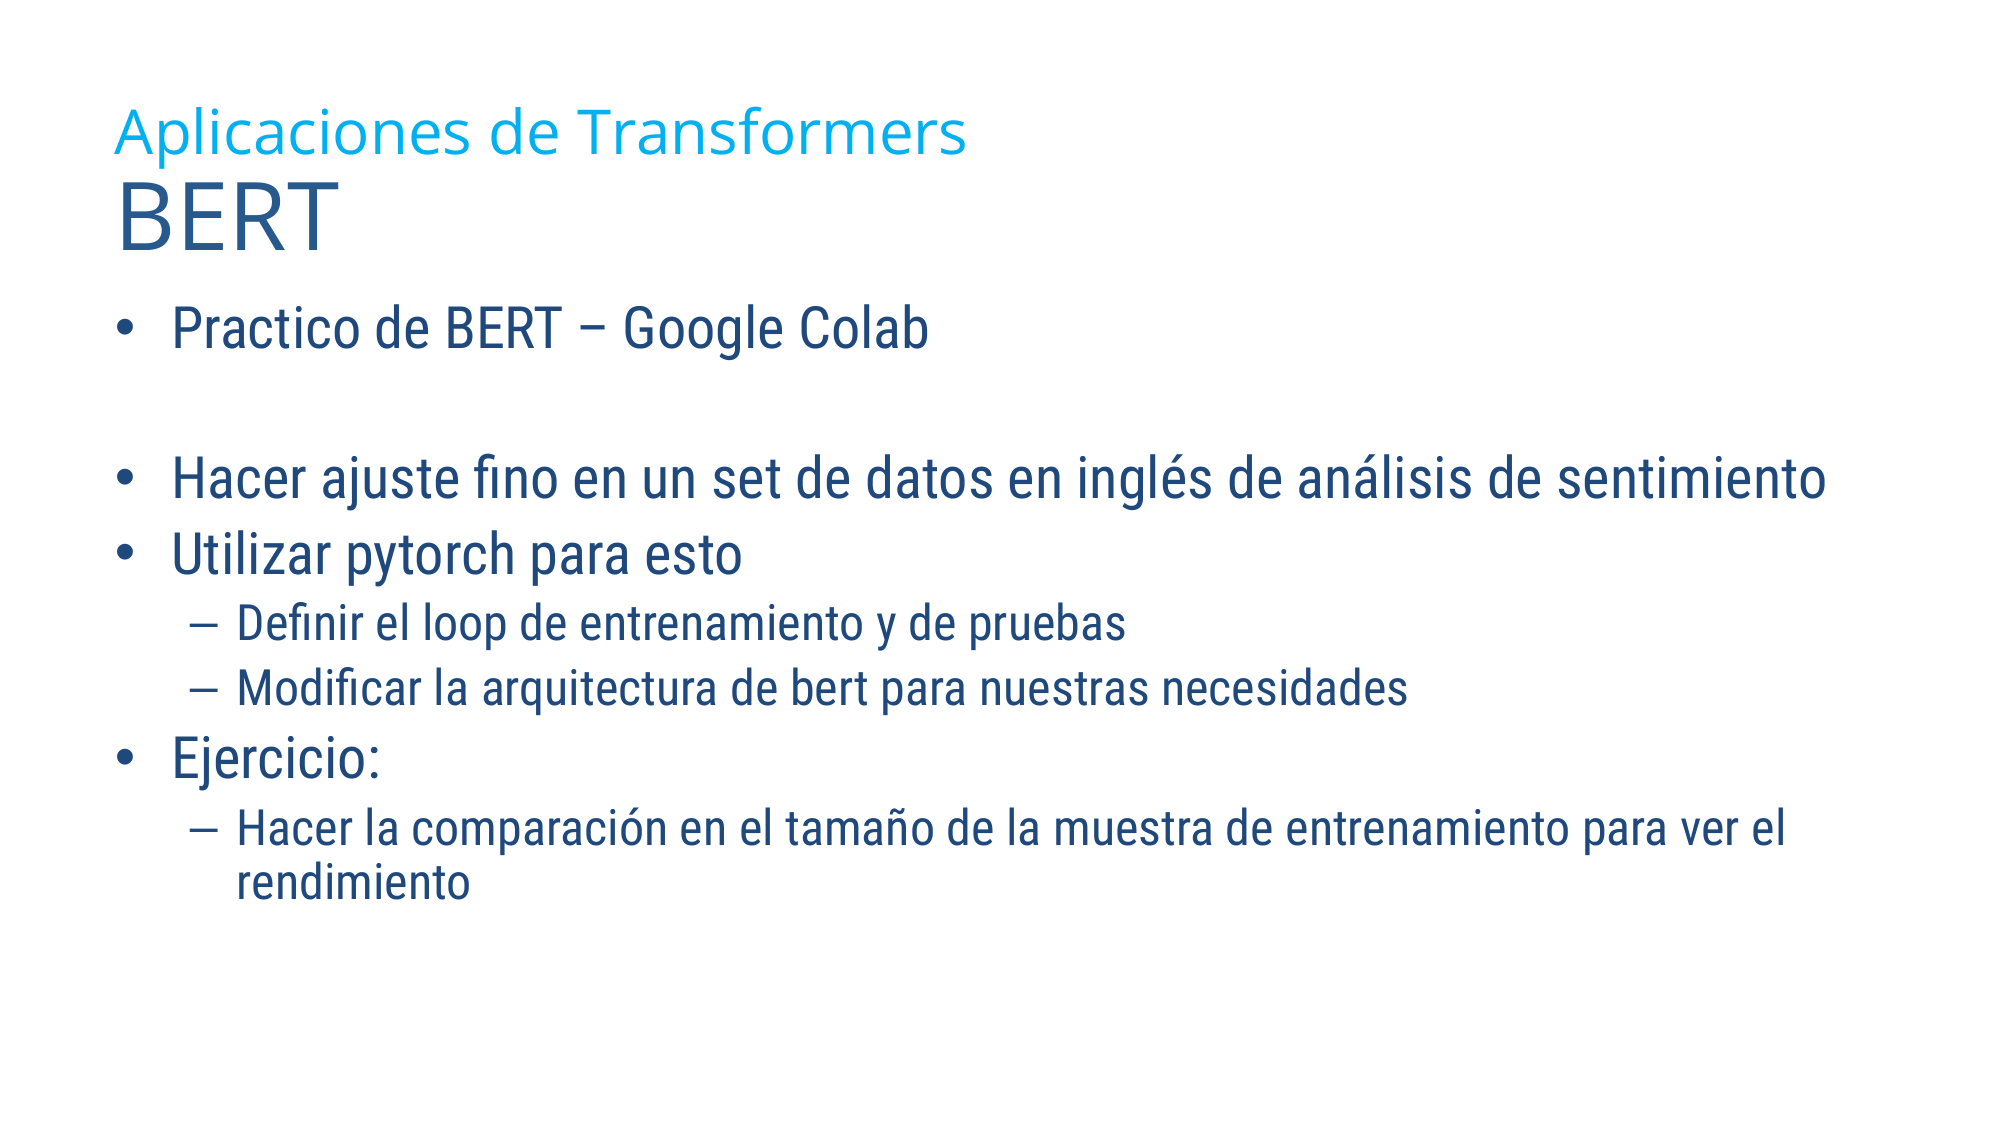

Aplicaciones de Transformers
# BERT
Practico de BERT – Google Colab

Hacer ajuste fino en un set de datos en inglés de análisis de sentimiento
Utilizar pytorch para esto
Definir el loop de entrenamiento y de pruebas
Modificar la arquitectura de bert para nuestras necesidades
Ejercicio:
Hacer la comparación en el tamaño de la muestra de entrenamiento para ver el rendimiento